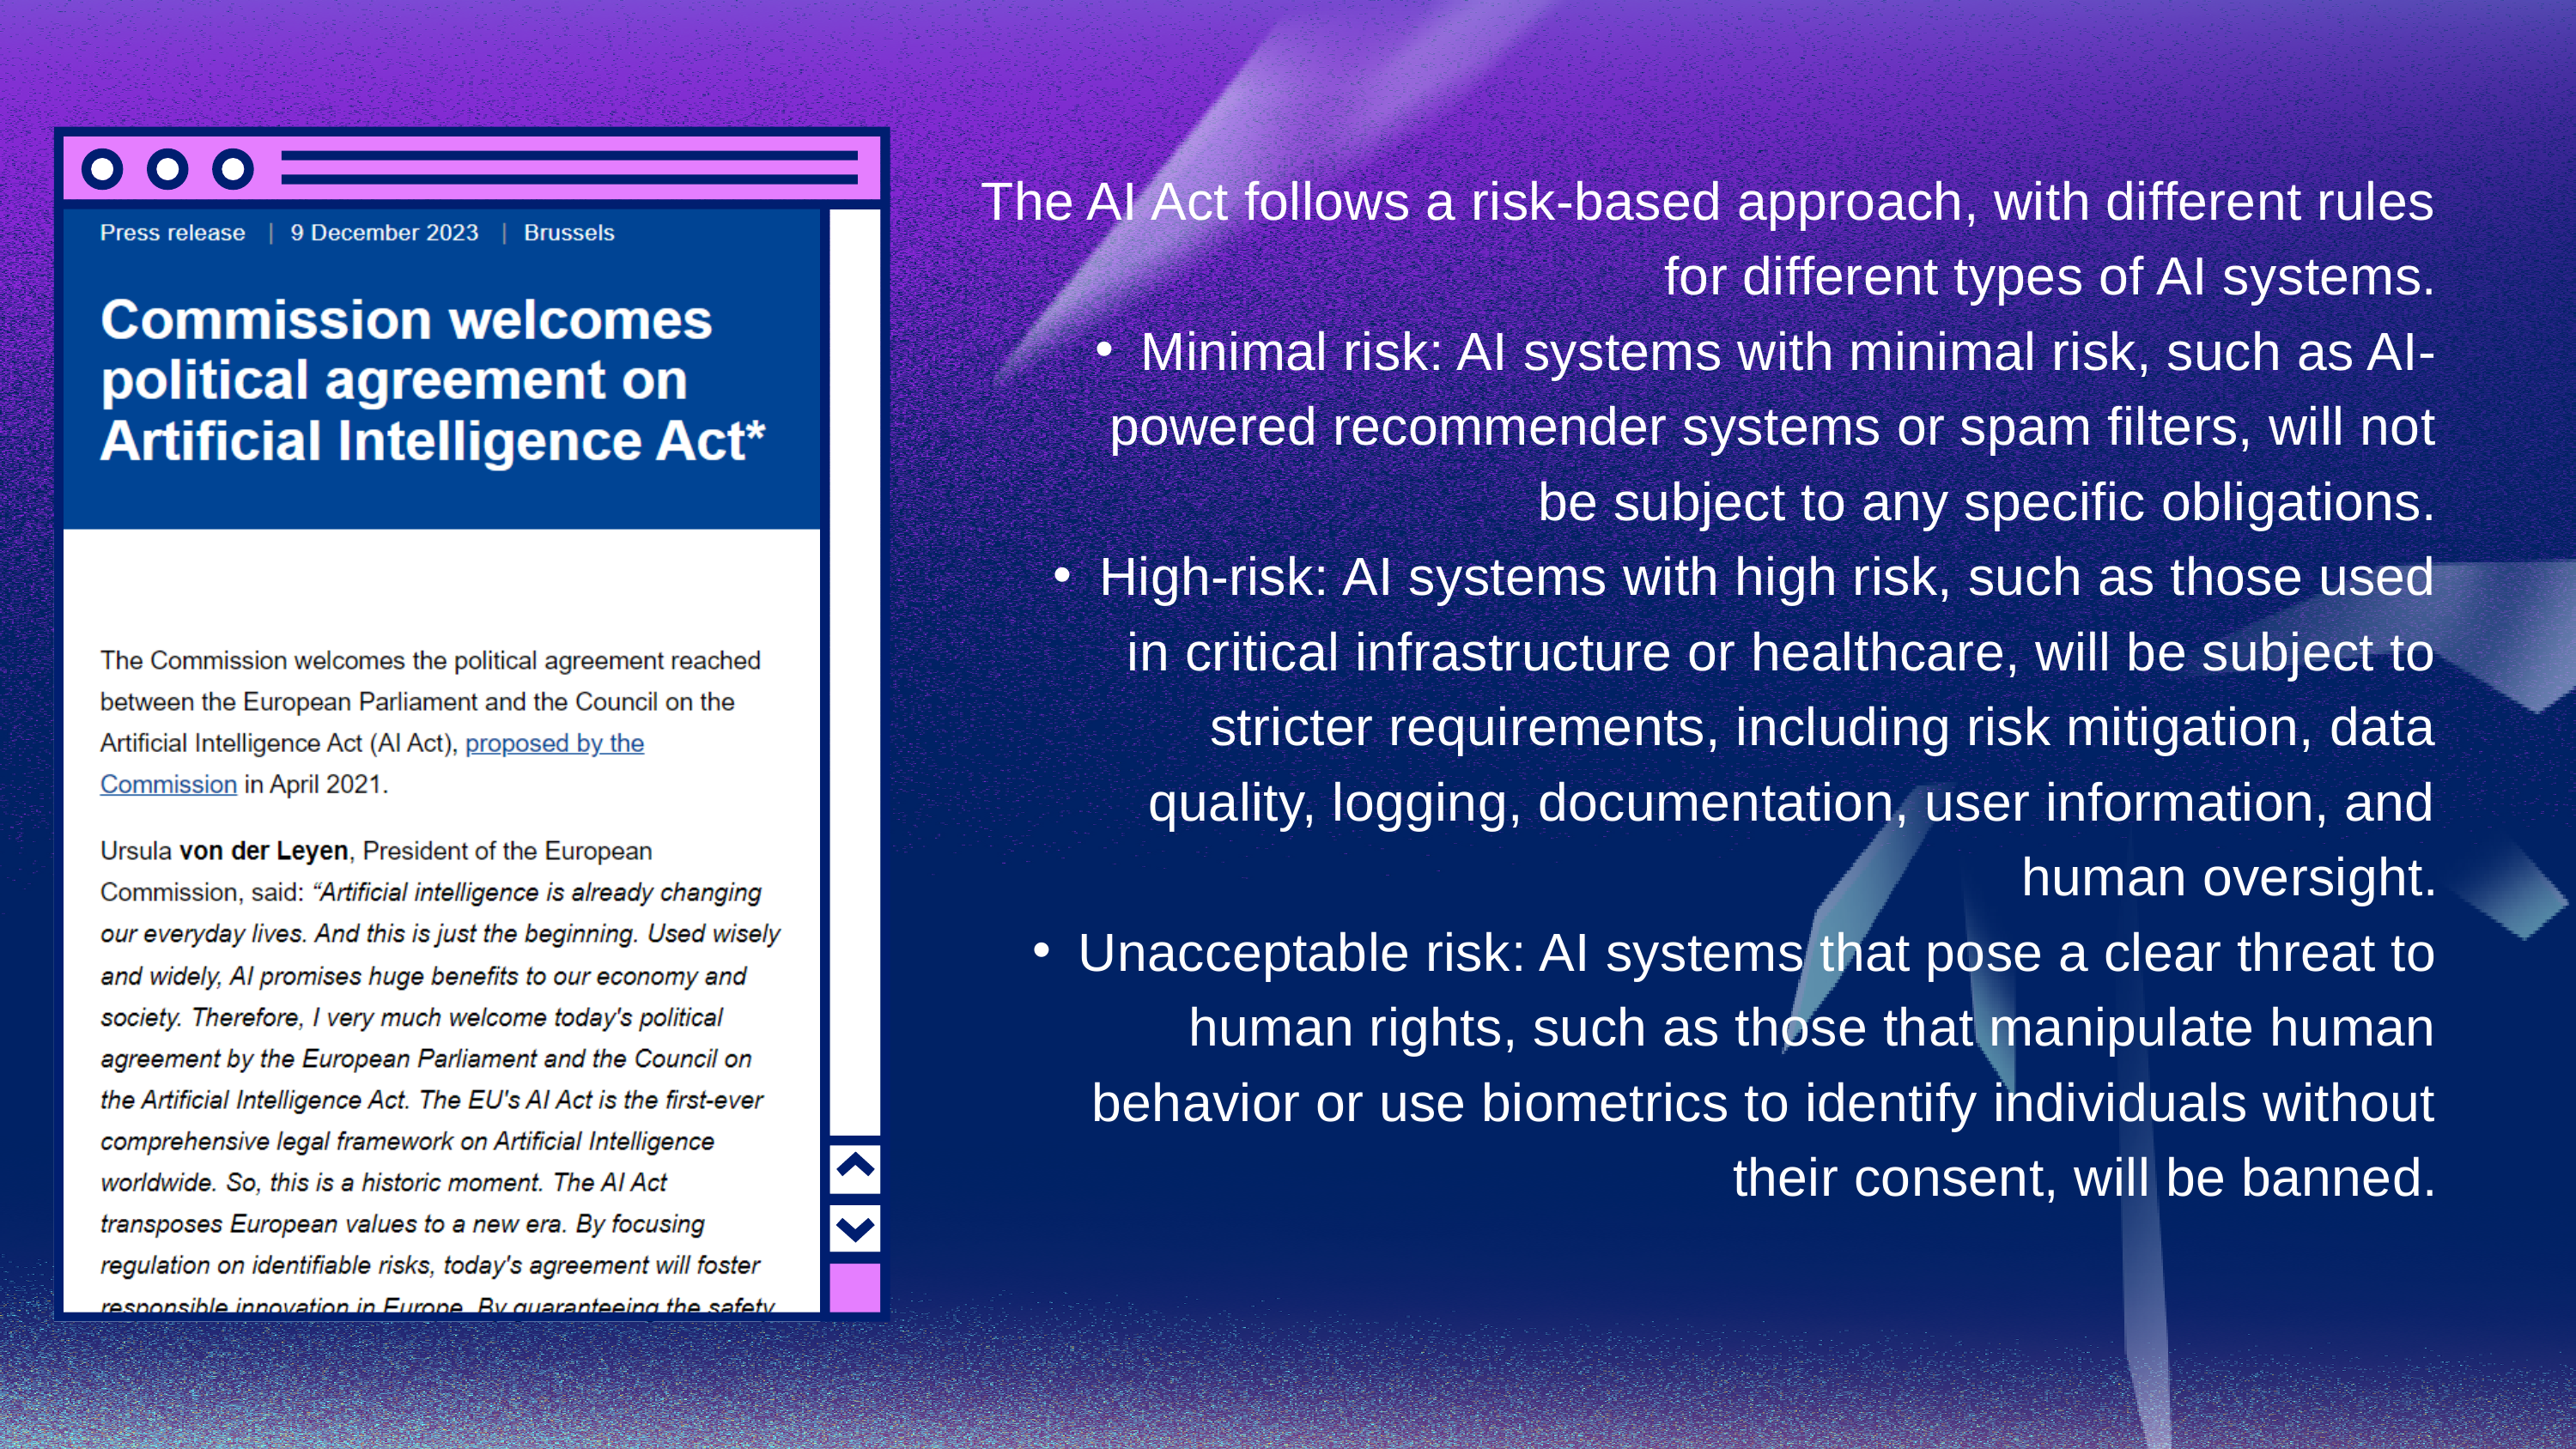

The AI Act follows a risk-based approach, with different rules for different types of AI systems.
Minimal risk: AI systems with minimal risk, such as AI-powered recommender systems or spam filters, will not be subject to any specific obligations.
High-risk: AI systems with high risk, such as those used in critical infrastructure or healthcare, will be subject to stricter requirements, including risk mitigation, data quality, logging, documentation, user information, and human oversight.
Unacceptable risk: AI systems that pose a clear threat to human rights, such as those that manipulate human behavior or use biometrics to identify individuals without their consent, will be banned.